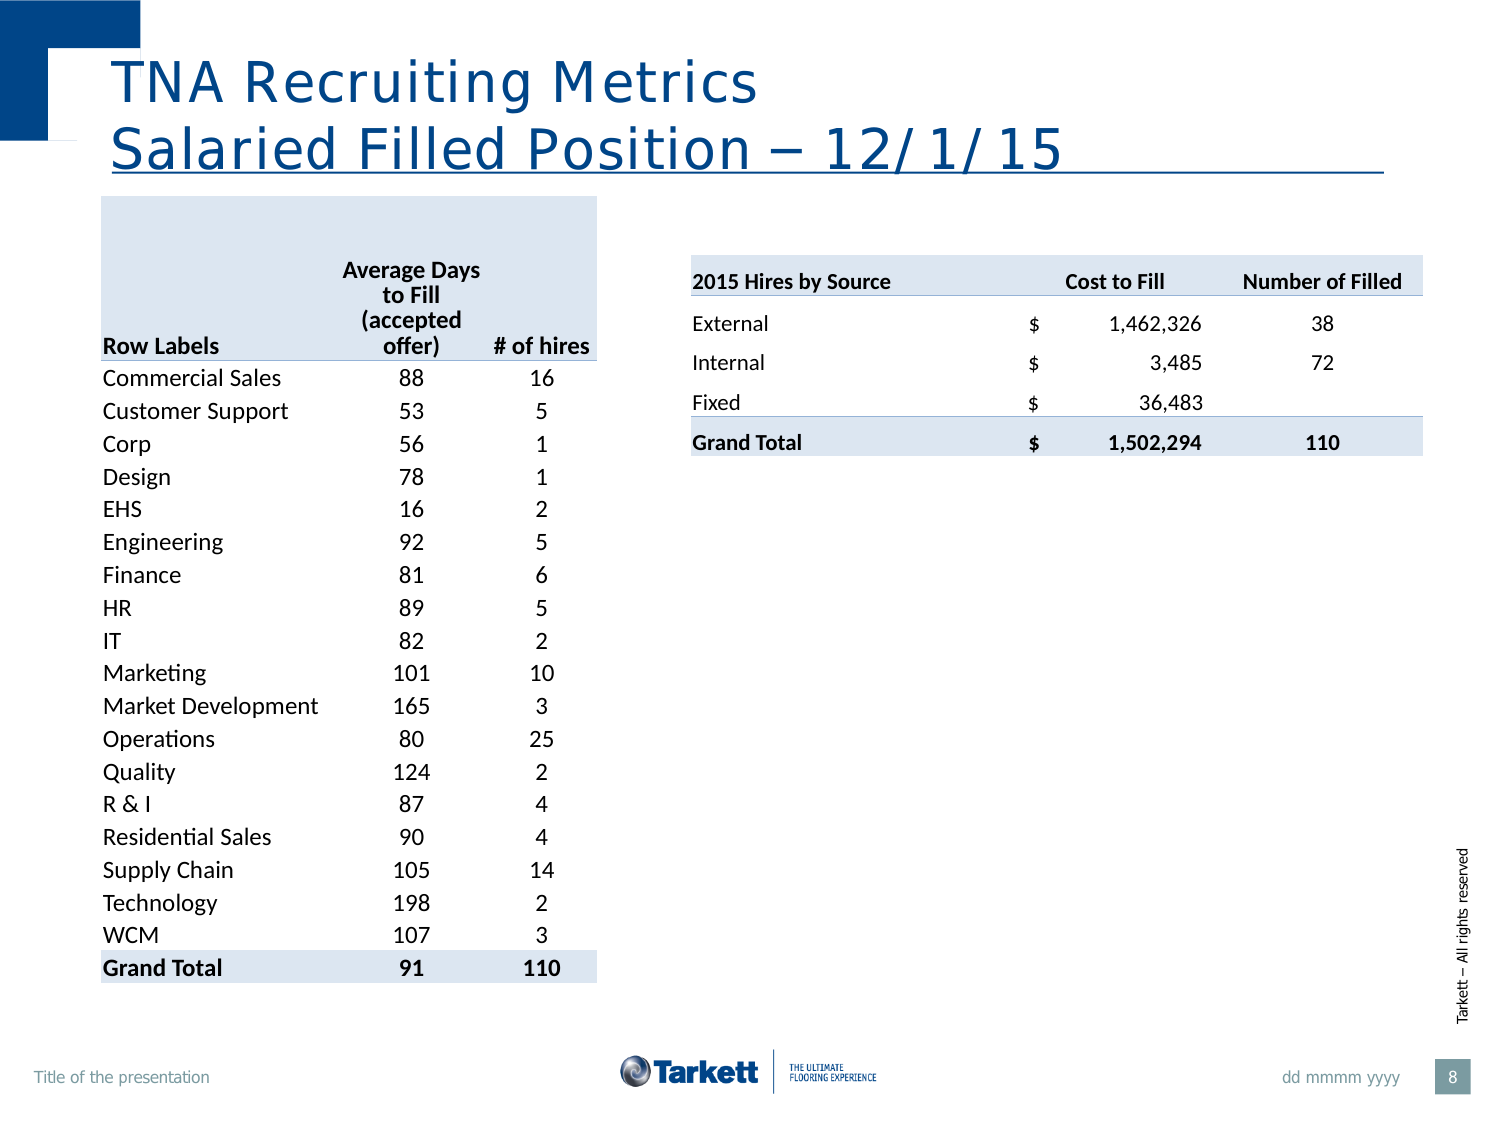

# TNA Recruiting Metrics Salaried Filled Position – 12/1/15
| Row Labels | Average Days to Fill (accepted offer) | # of hires |
| --- | --- | --- |
| Commercial Sales | 88 | 16 |
| Customer Support | 53 | 5 |
| Corp | 56 | 1 |
| Design | 78 | 1 |
| EHS | 16 | 2 |
| Engineering | 92 | 5 |
| Finance | 81 | 6 |
| HR | 89 | 5 |
| IT | 82 | 2 |
| Marketing | 101 | 10 |
| Market Development | 165 | 3 |
| Operations | 80 | 25 |
| Quality | 124 | 2 |
| R & I | 87 | 4 |
| Residential Sales | 90 | 4 |
| Supply Chain | 105 | 14 |
| Technology | 198 | 2 |
| WCM | 107 | 3 |
| Grand Total | 91 | 110 |
| 2015 Hires by Source | Cost to Fill | Number of Filled |
| --- | --- | --- |
| External | $ 1,462,326 | 38 |
| Internal | $ 3,485 | 72 |
| Fixed | $ 36,483 |  |
| Grand Total | $ 1,502,294 | 110 |
8
Title of the presentation
dd mmmm yyyy